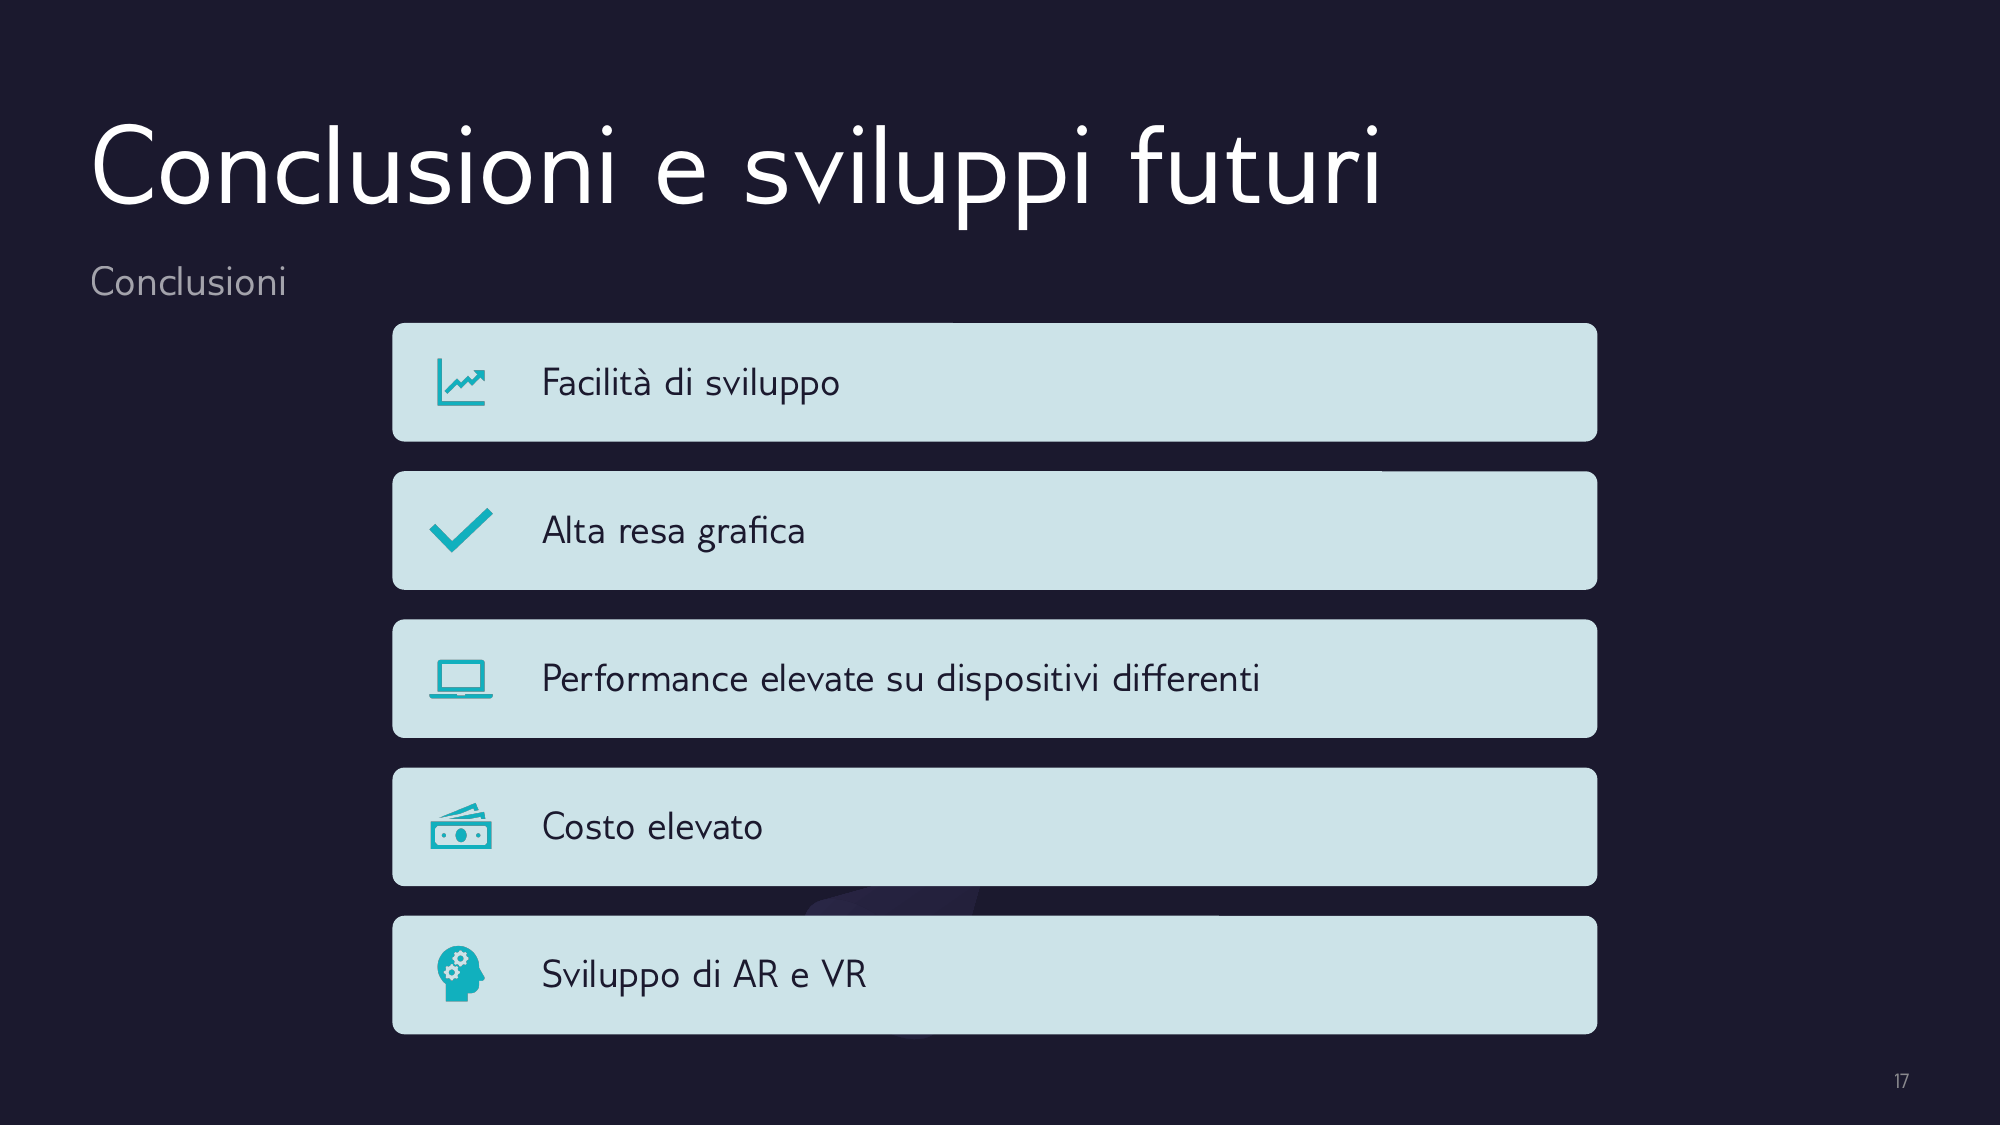

# Conclusioni e sviluppi futuri
Conclusioni
Facilità di sviluppo
Alta resa grafica
Performance elevate su dispositivi differenti
Costo elevato
Sviluppo di AR e VR
17